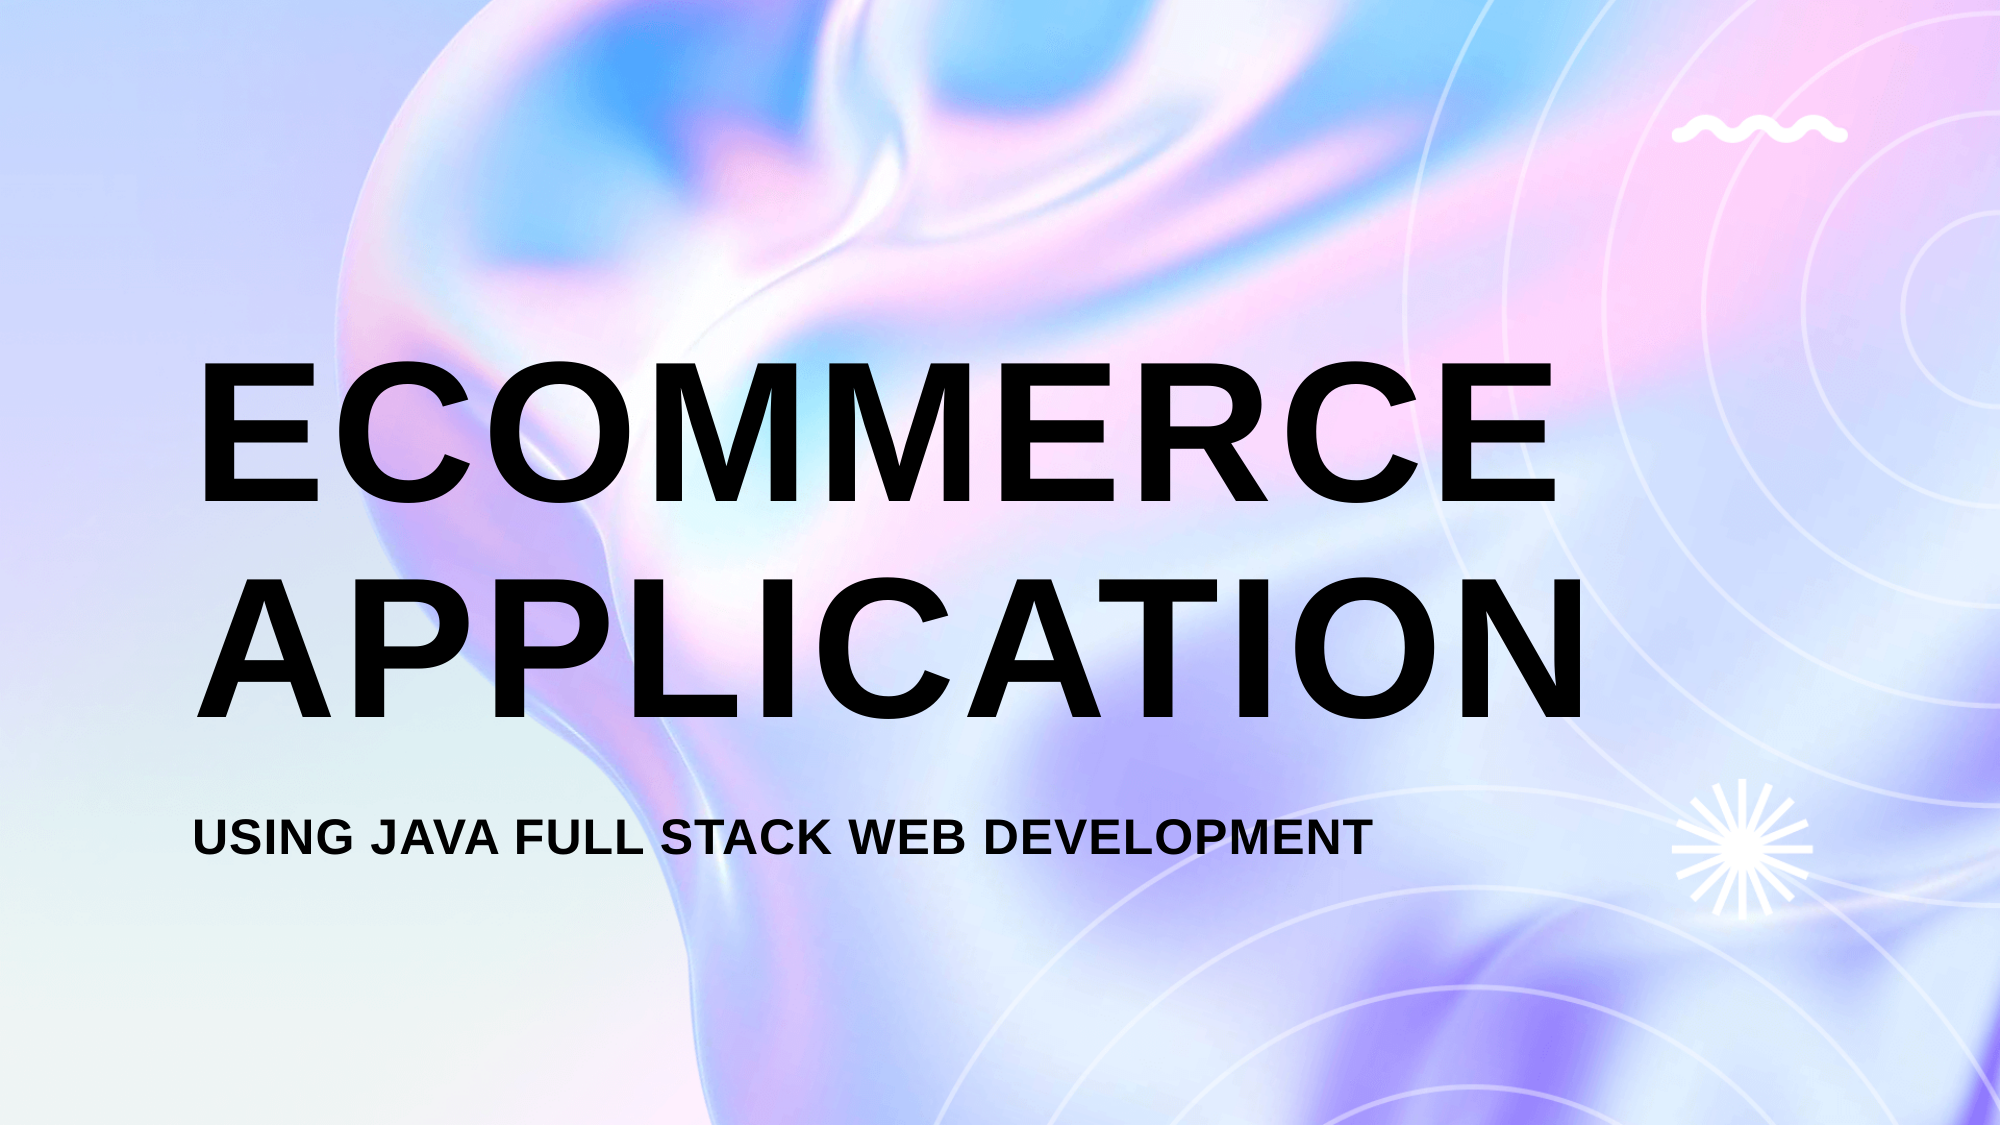

# ECOMMERCE APPLICATION
USING JAVA FULL STACK WEB DEVELOPMENT